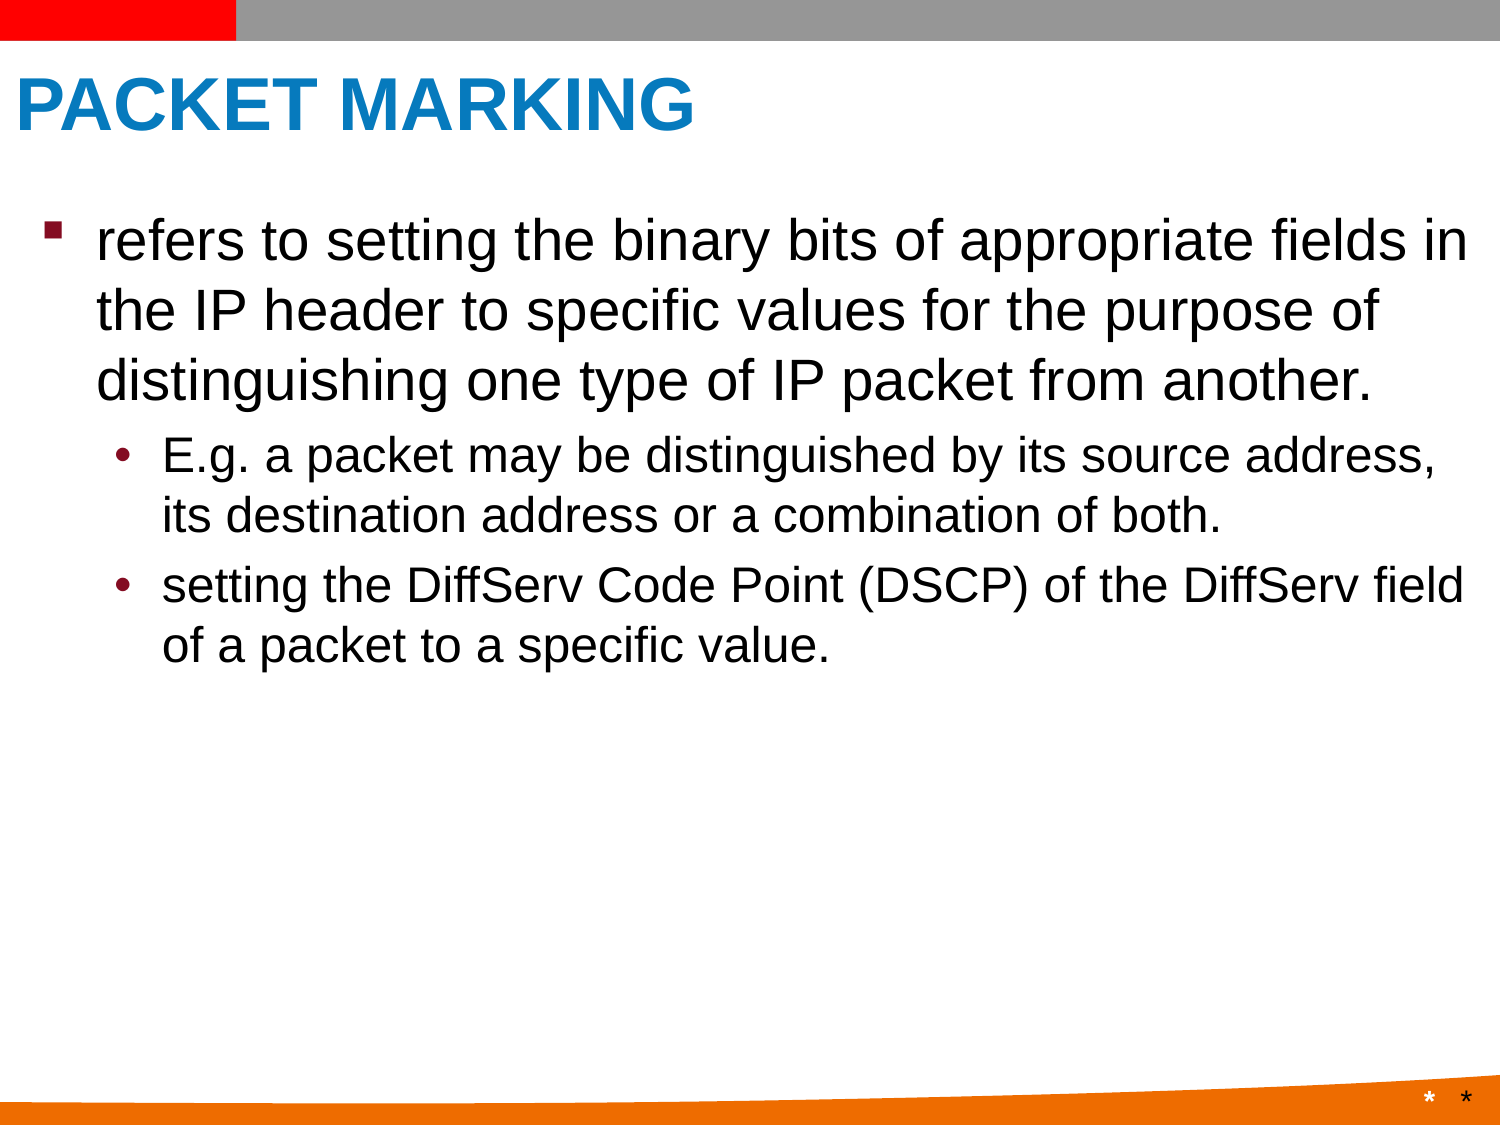

# PACKET MARKING
refers to setting the binary bits of appropriate fields in the IP header to specific values for the purpose of distinguishing one type of IP packet from another.
E.g. a packet may be distinguished by its source address, its destination address or a combination of both.
setting the DiffServ Code Point (DSCP) of the DiffServ field of a packet to a specific value.

*